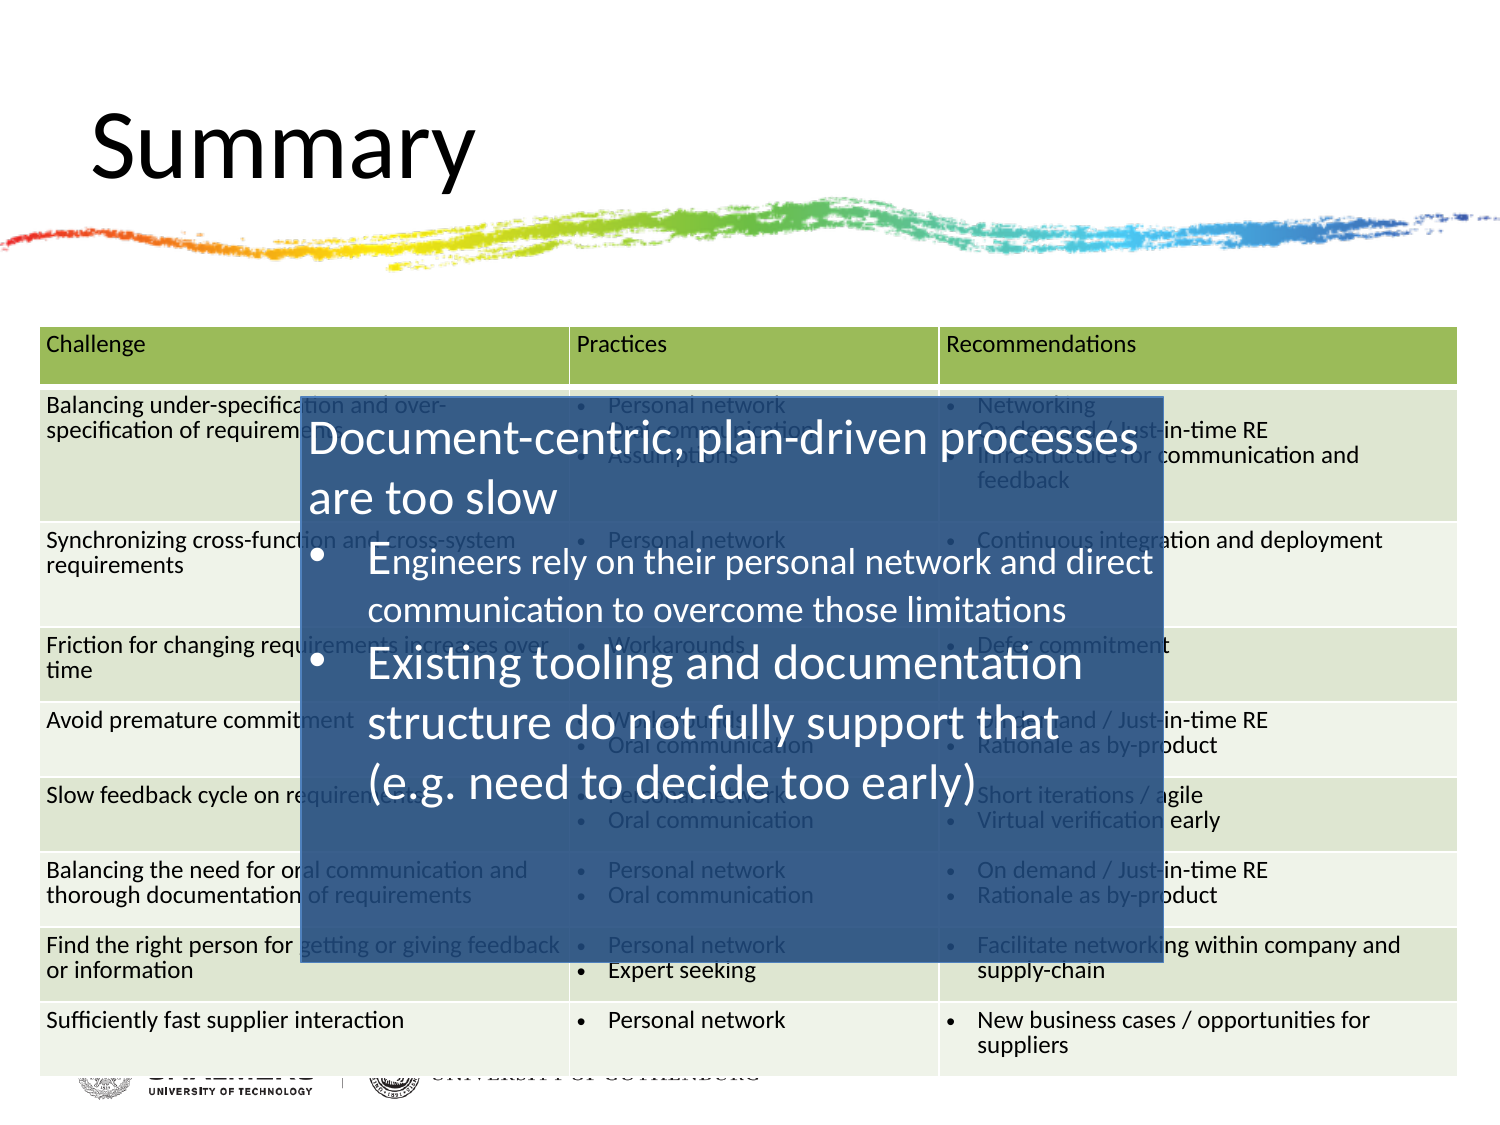

# Summary
| Challenge | Practices | Recommendations |
| --- | --- | --- |
| Balancing under-specification and over-specification of requirements | Personal network Oral communication Assumptions | Networking On demand / Just-in-time RE Infrastructure for communication and feedback |
| Synchronizing cross-function and cross-system requirements | Personal network | Continuous integration and deployment |
| Friction for changing requirements increases over time | Workarounds | Defer commitment |
| Avoid premature commitment | Workarounds Oral communication | On demand / Just-in-time RE Rationale as by-product |
| Slow feedback cycle on requirements | Personal network Oral communication | Short iterations / agile Virtual verification early |
| Balancing the need for oral communication and thorough documentation of requirements | Personal network Oral communication | On demand / Just-in-time RE Rationale as by-product |
| Find the right person for getting or giving feedback or information | Personal network Expert seeking | Facilitate networking within company and supply-chain |
| Sufficiently fast supplier interaction | Personal network | New business cases / opportunities for suppliers |

Document-centric, plan-driven processes are too slow
Engineers rely on their personal network and direct communication to overcome those limitations
Existing tooling and documentation structure do not fully support that (e.g. need to decide too early)